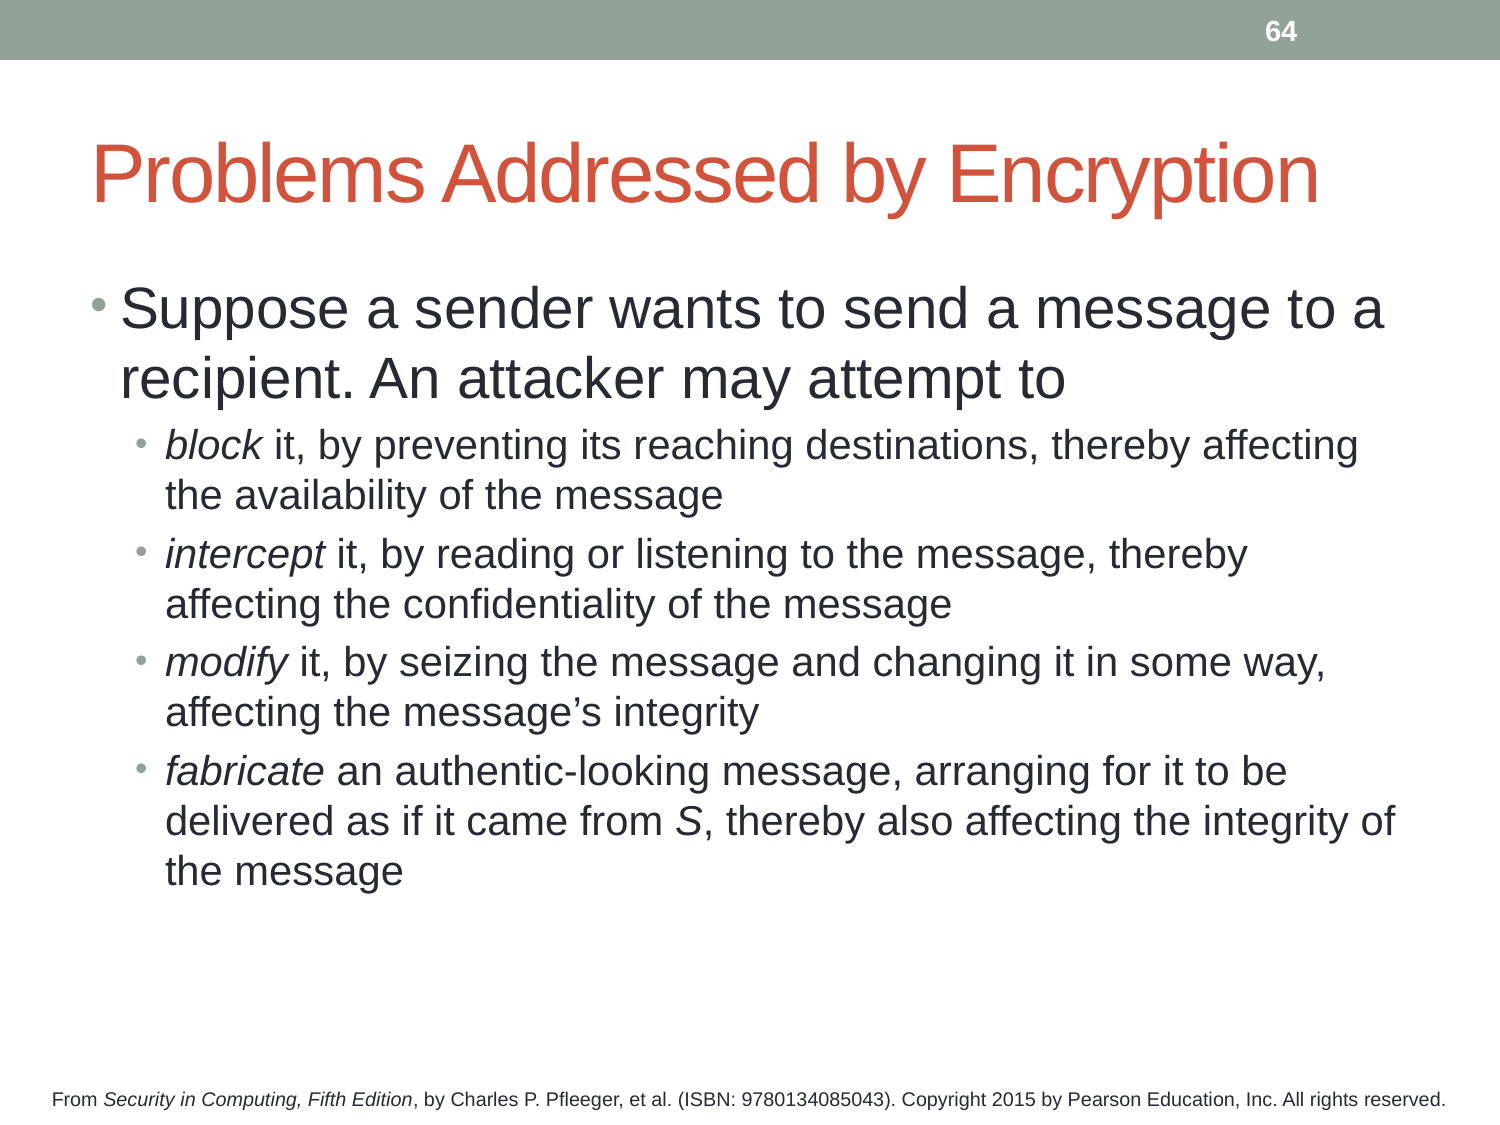

64
# Problems Addressed by Encryption
Suppose a sender wants to send a message to a recipient. An attacker may attempt to
block it, by preventing its reaching destinations, thereby affecting the availability of the message
intercept it, by reading or listening to the message, thereby affecting the confidentiality of the message
modify it, by seizing the message and changing it in some way, affecting the message’s integrity
fabricate an authentic-looking message, arranging for it to be delivered as if it came from S, thereby also affecting the integrity of the message
From Security in Computing, Fifth Edition, by Charles P. Pfleeger, et al. (ISBN: 9780134085043). Copyright 2015 by Pearson Education, Inc. All rights reserved.